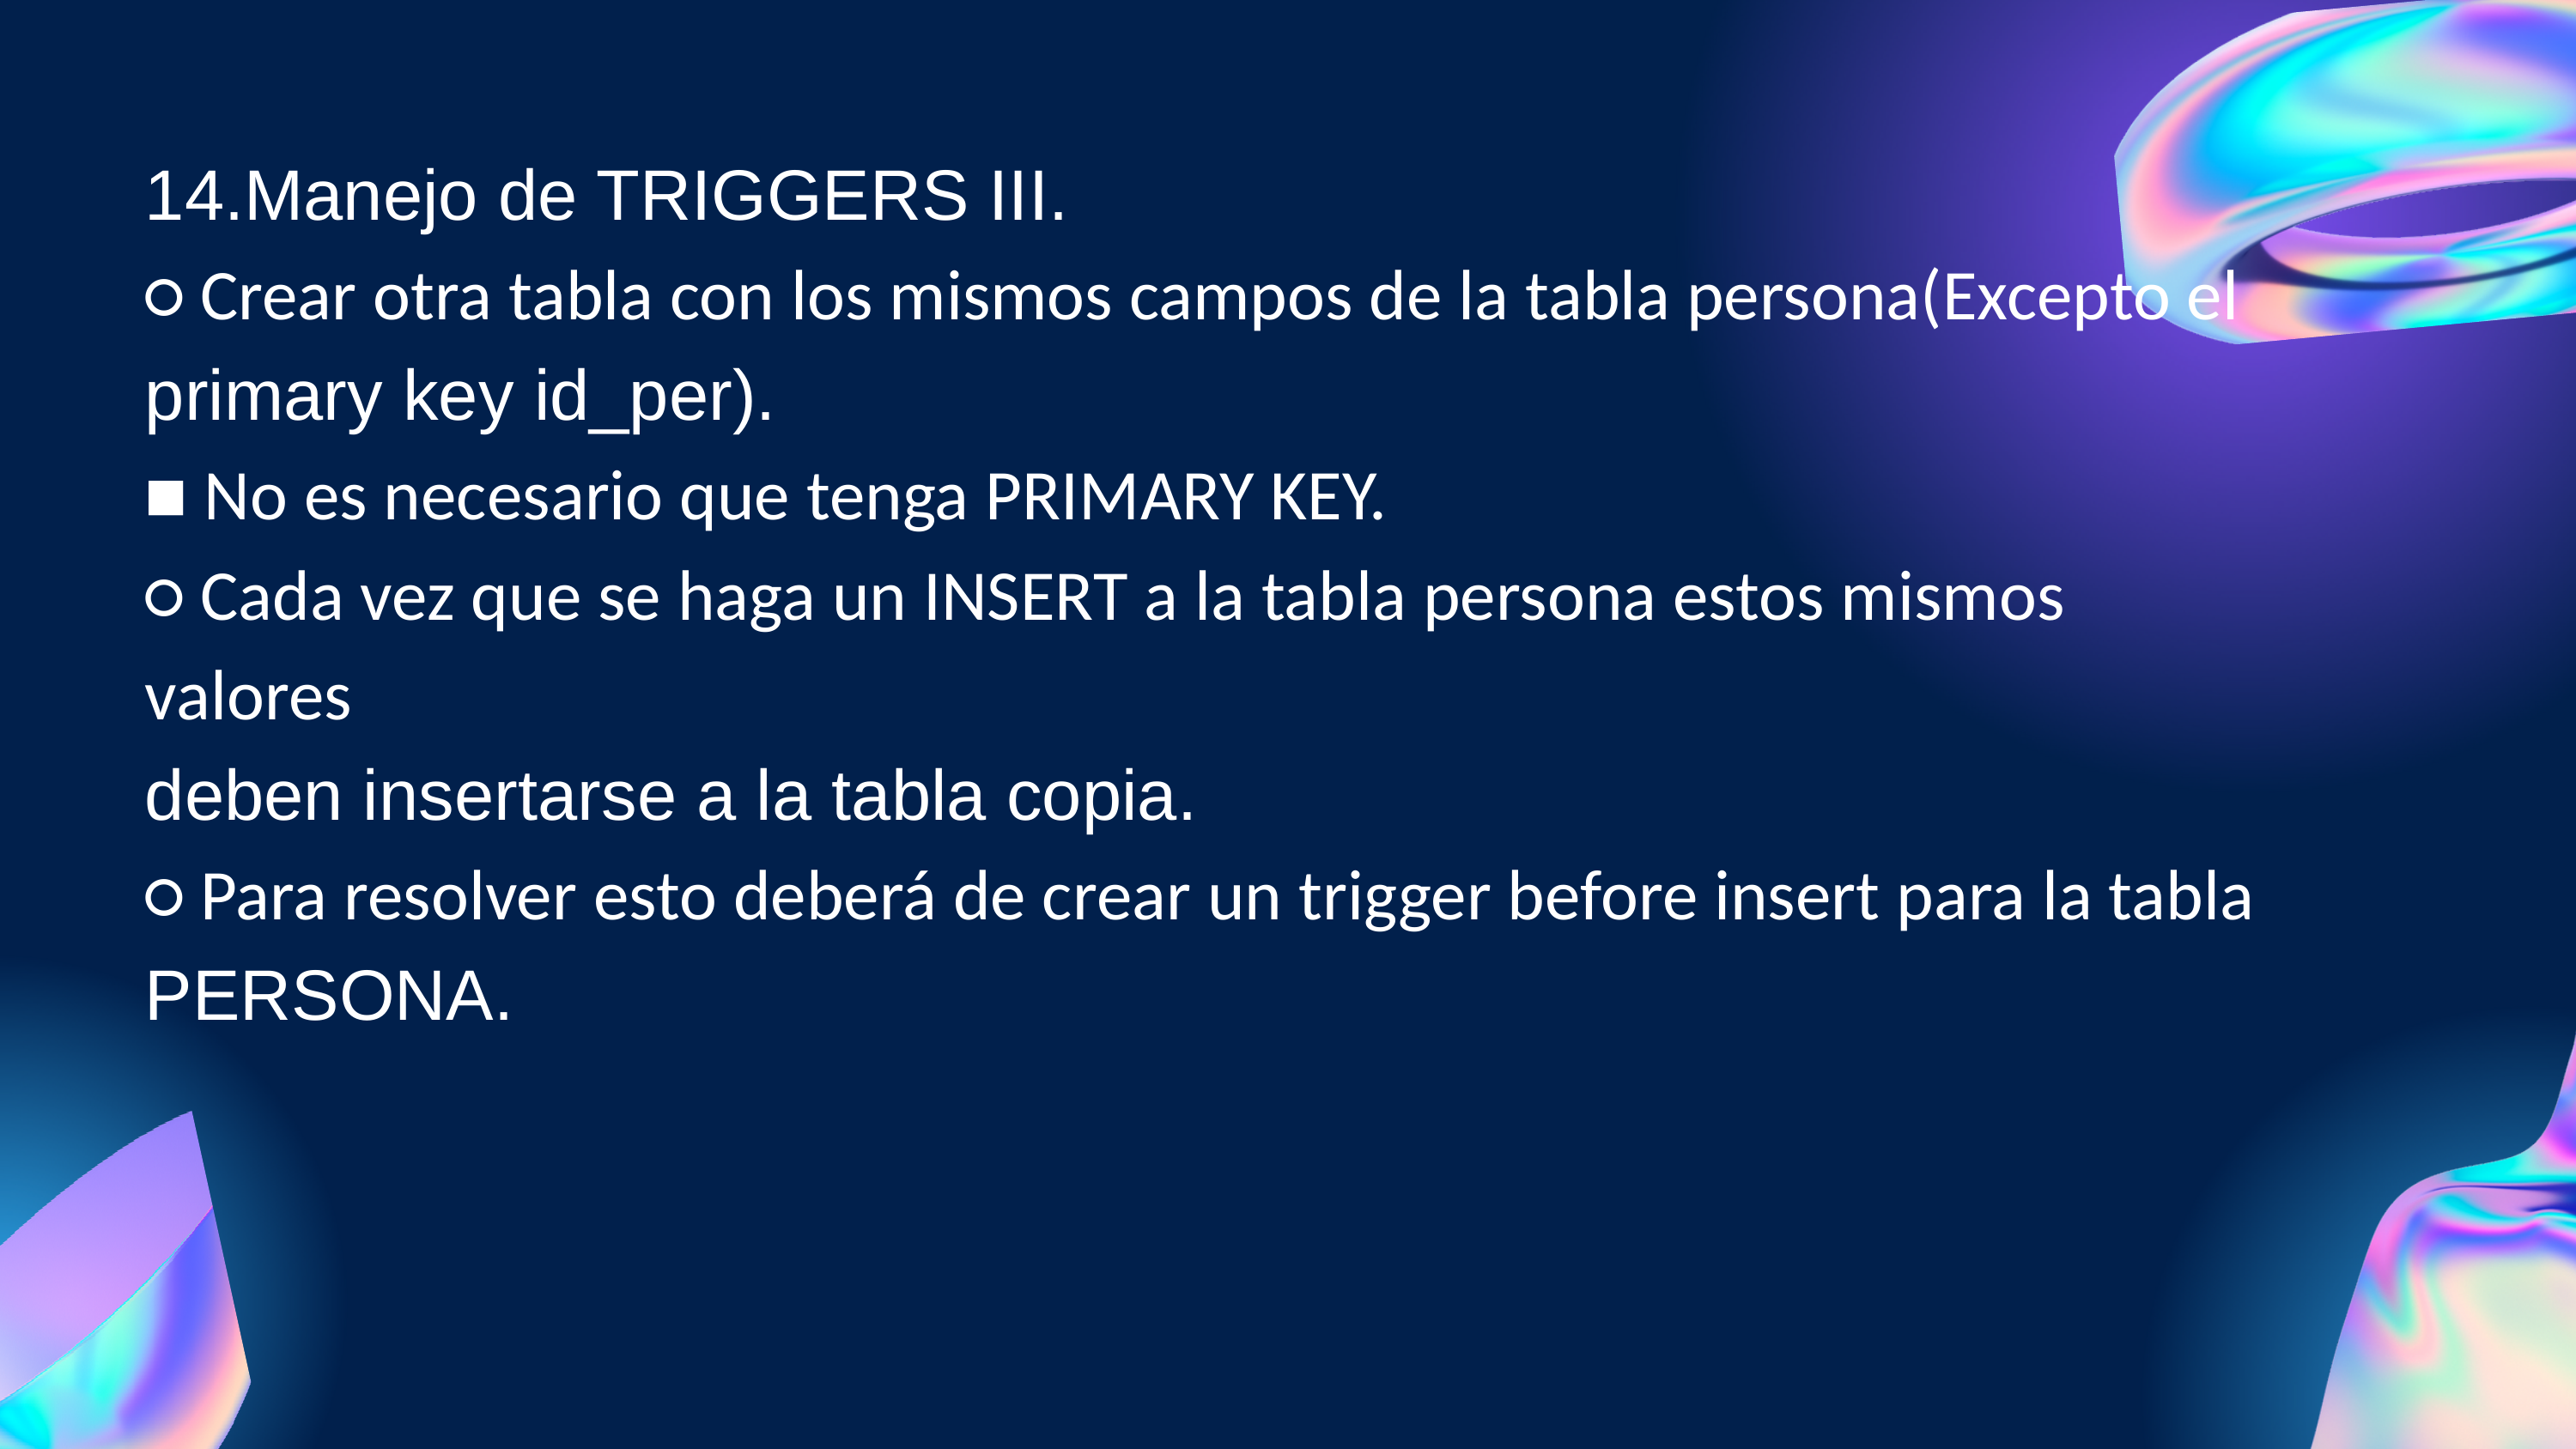

14.Manejo de TRIGGERS III.
○ Crear otra tabla con los mismos campos de la tabla persona(Excepto el
primary key id_per).
■ No es necesario que tenga PRIMARY KEY.
○ Cada vez que se haga un INSERT a la tabla persona estos mismos valores
deben insertarse a la tabla copia.
○ Para resolver esto deberá de crear un trigger before insert para la tabla
PERSONA.